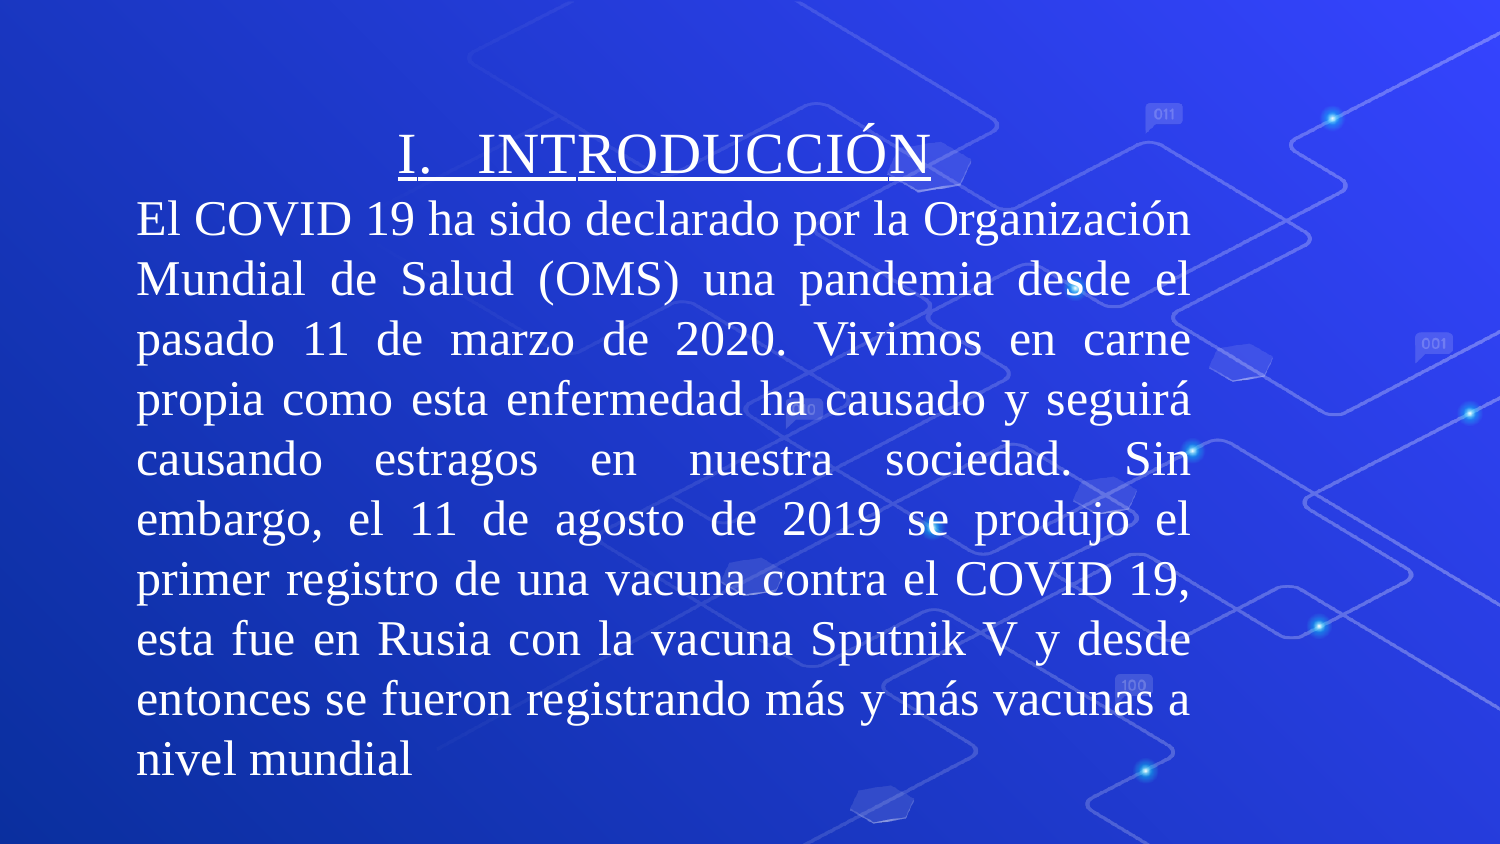

I.   INTRODUCCIÓN
El COVID 19 ha sido declarado por la Organización Mundial de Salud (OMS) una pandemia desde el pasado 11 de marzo de 2020. Vivimos en carne propia como esta enfermedad ha causado y seguirá causando estragos en nuestra sociedad. Sin embargo, el 11 de agosto de 2019 se produjo el primer registro de una vacuna contra el COVID 19, esta fue en Rusia con la vacuna Sputnik V y desde entonces se fueron registrando más y más vacunas a nivel mundial